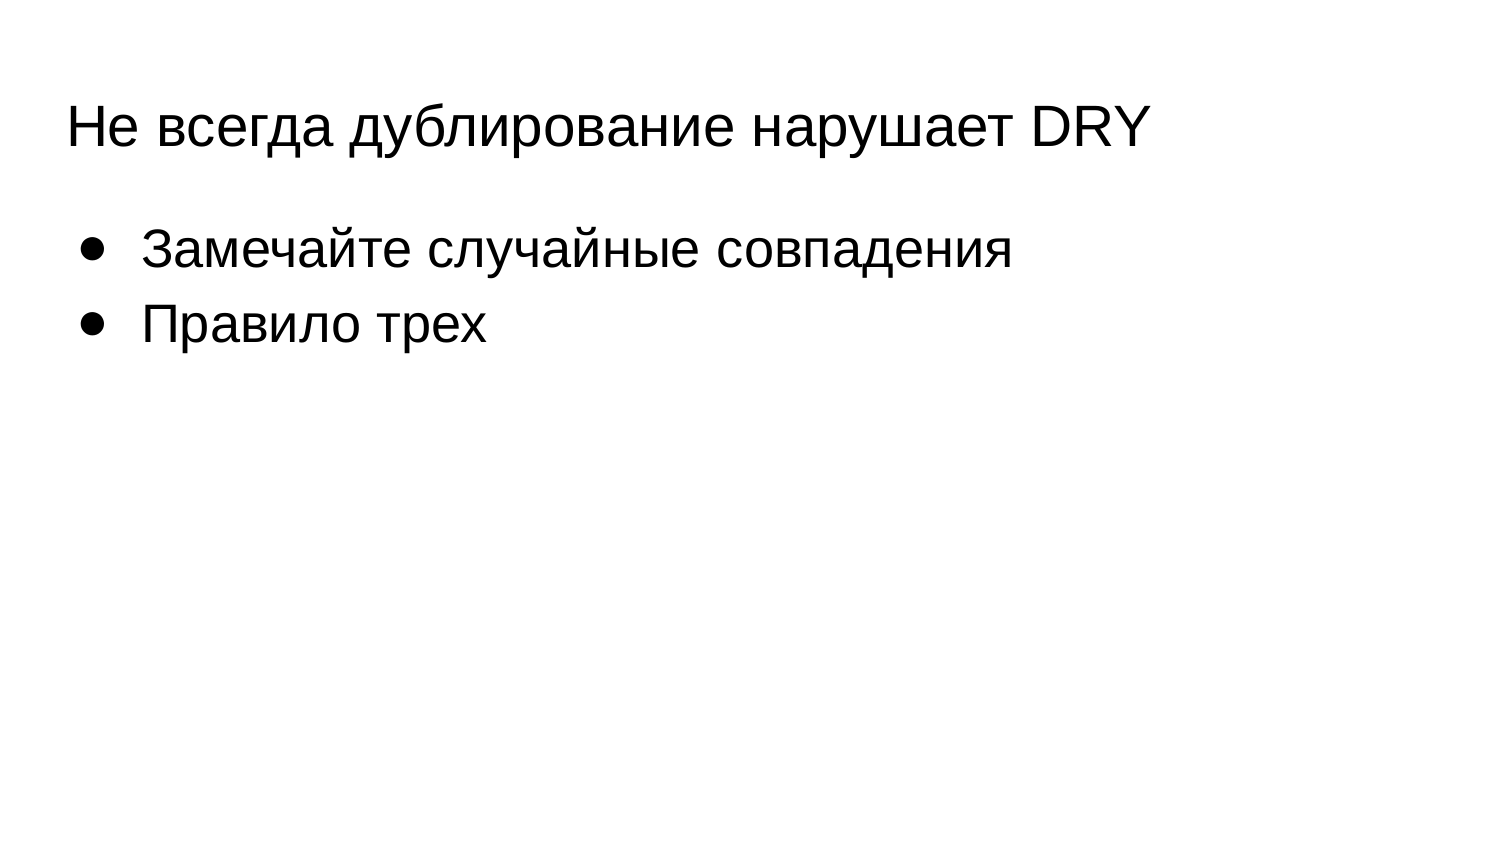

# Не всегда дублирование нарушает DRY
Замечайте случайные совпадения
Правило трех